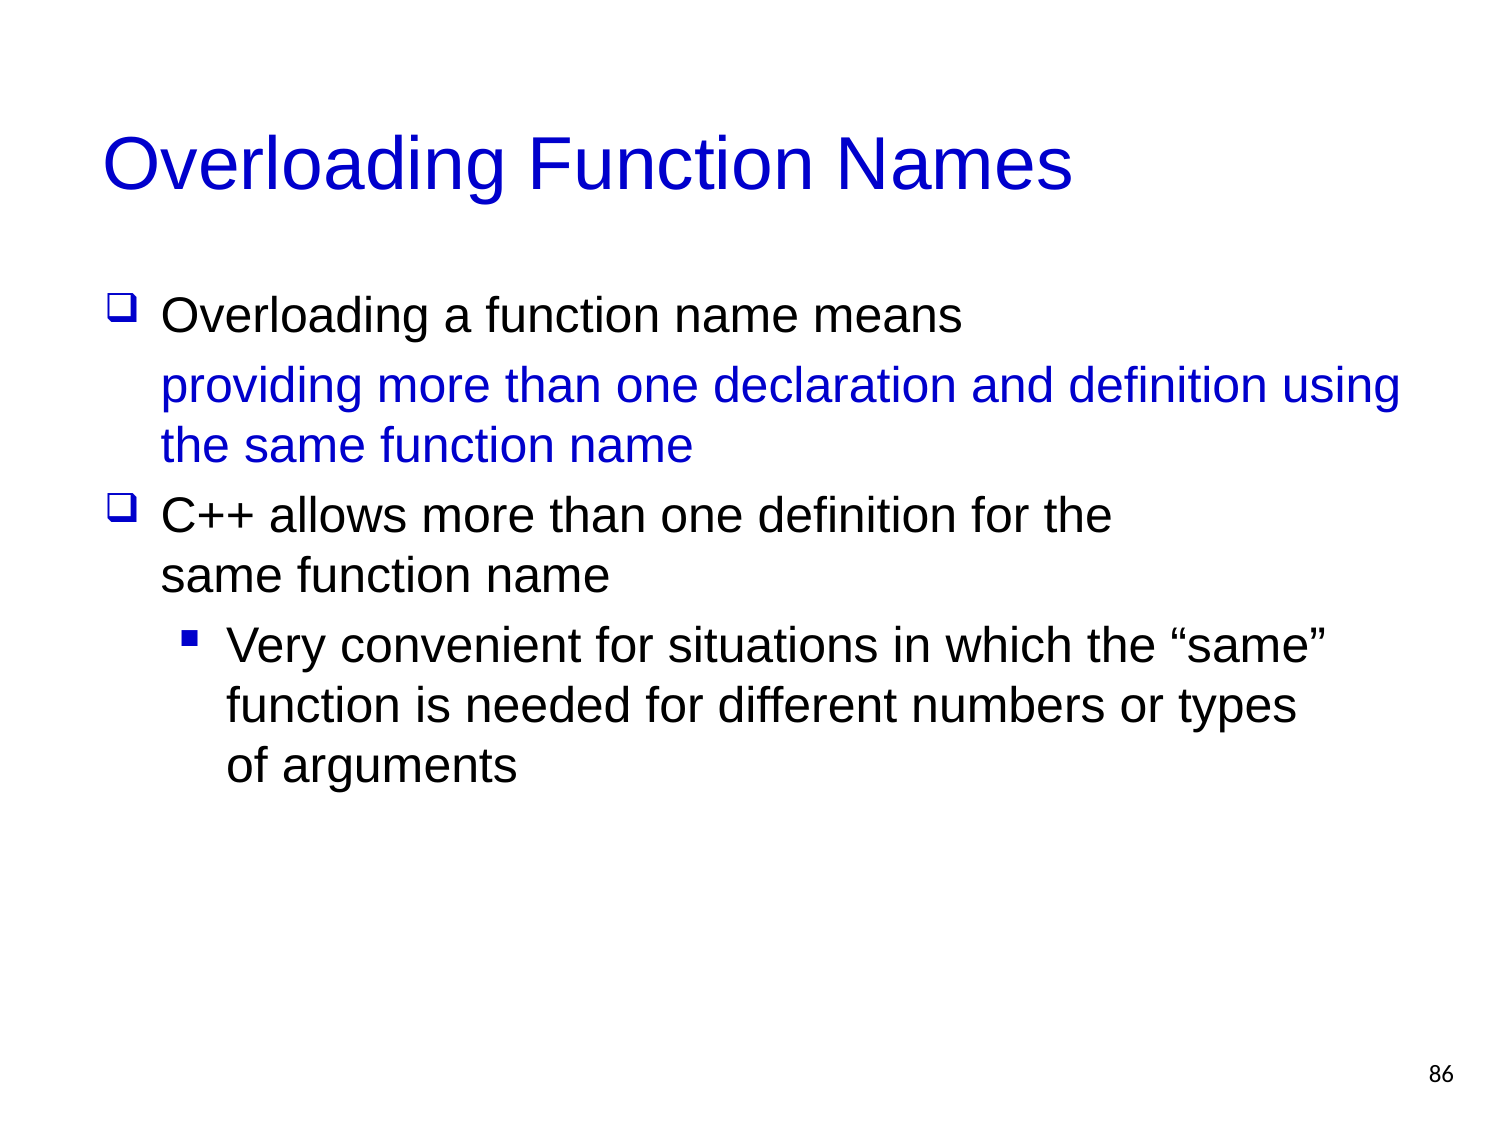

# Overloading Function Names
Overloading a function name means
	providing more than one declaration and definition using the same function name
C++ allows more than one definition for the
same function name
Very convenient for situations in which the “same”
function is needed for different numbers or types
of arguments

86